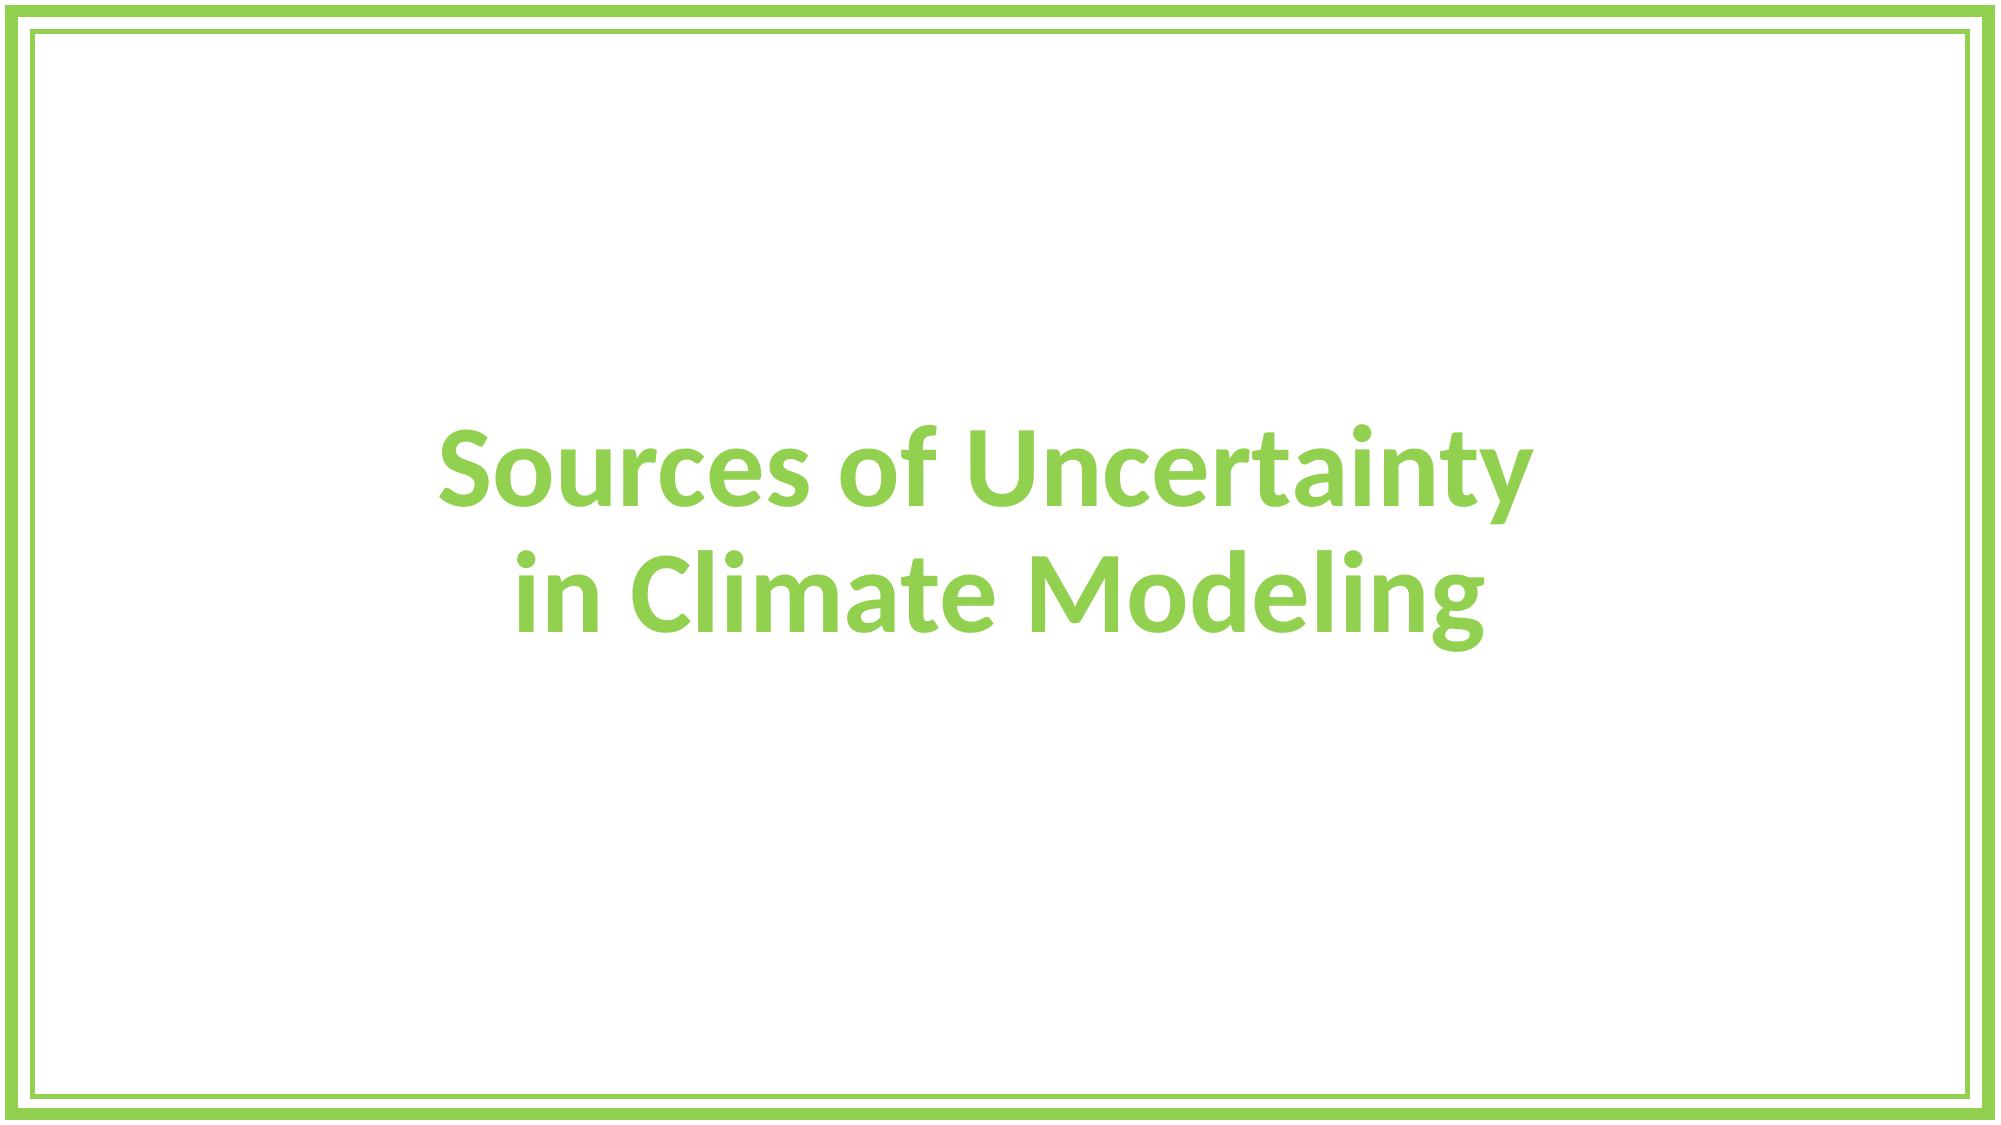

# Sources of Uncertainty in Climate Modeling